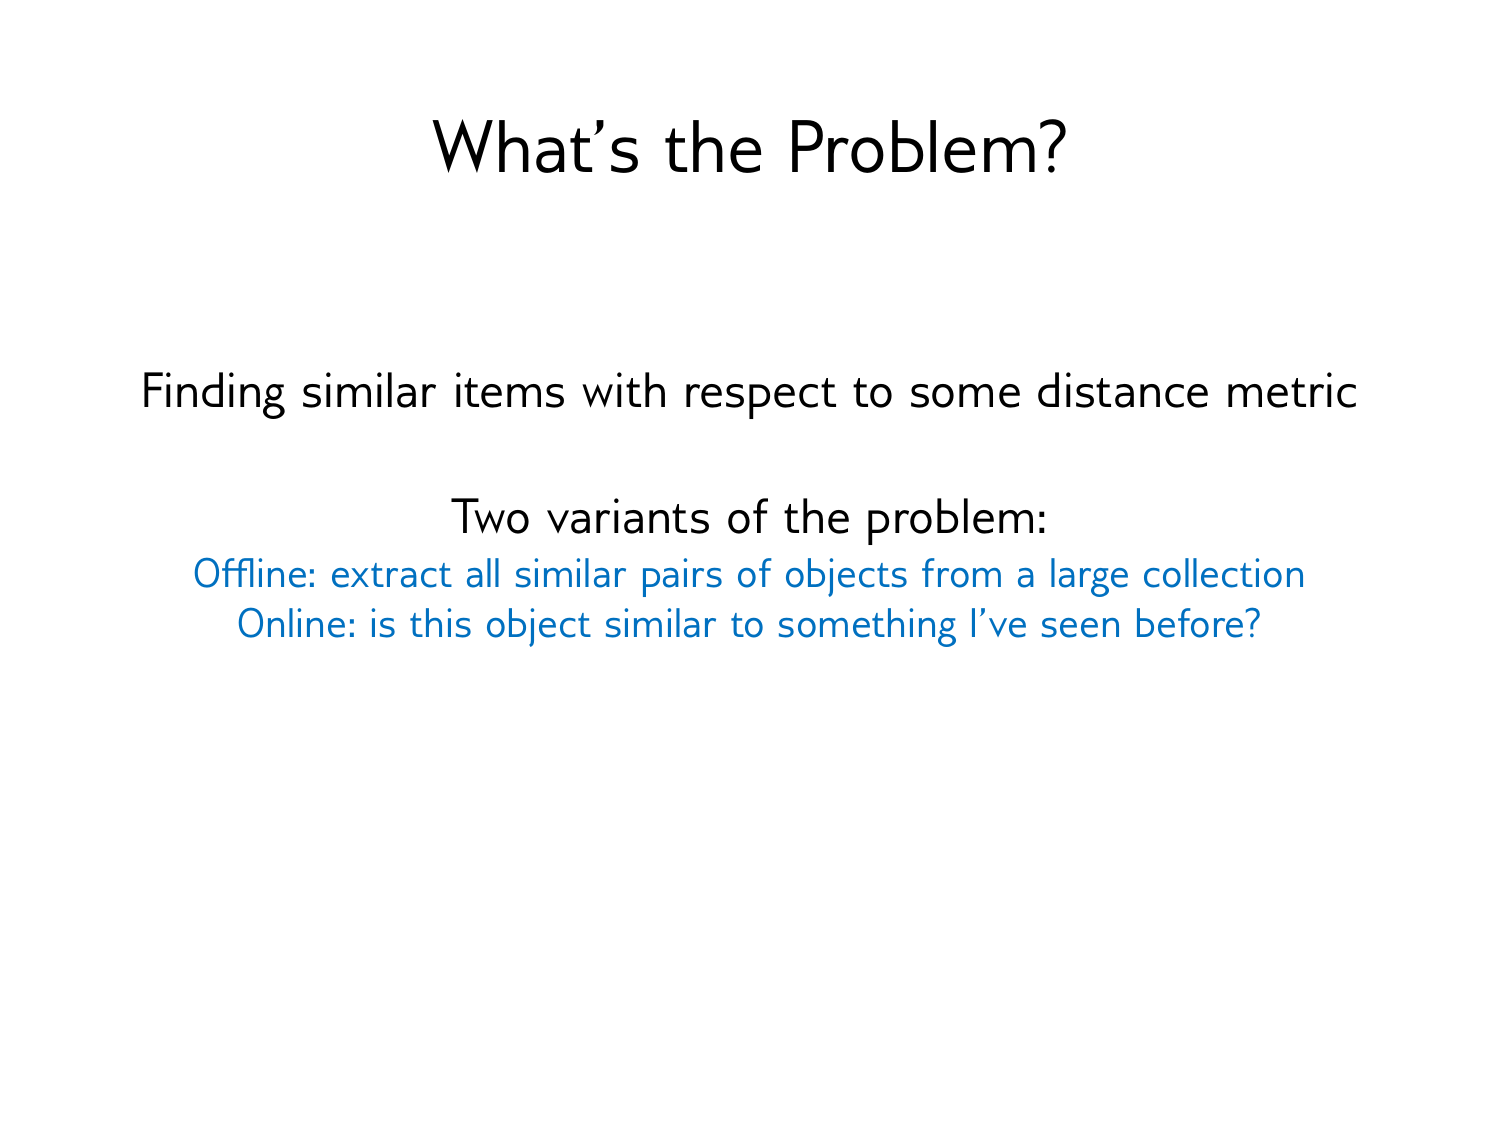

What’s the Problem?
Finding similar items with respect to some distance metric
Two variants of the problem:
Offline: extract all similar pairs of objects from a large collection
Online: is this object similar to something I’ve seen before?